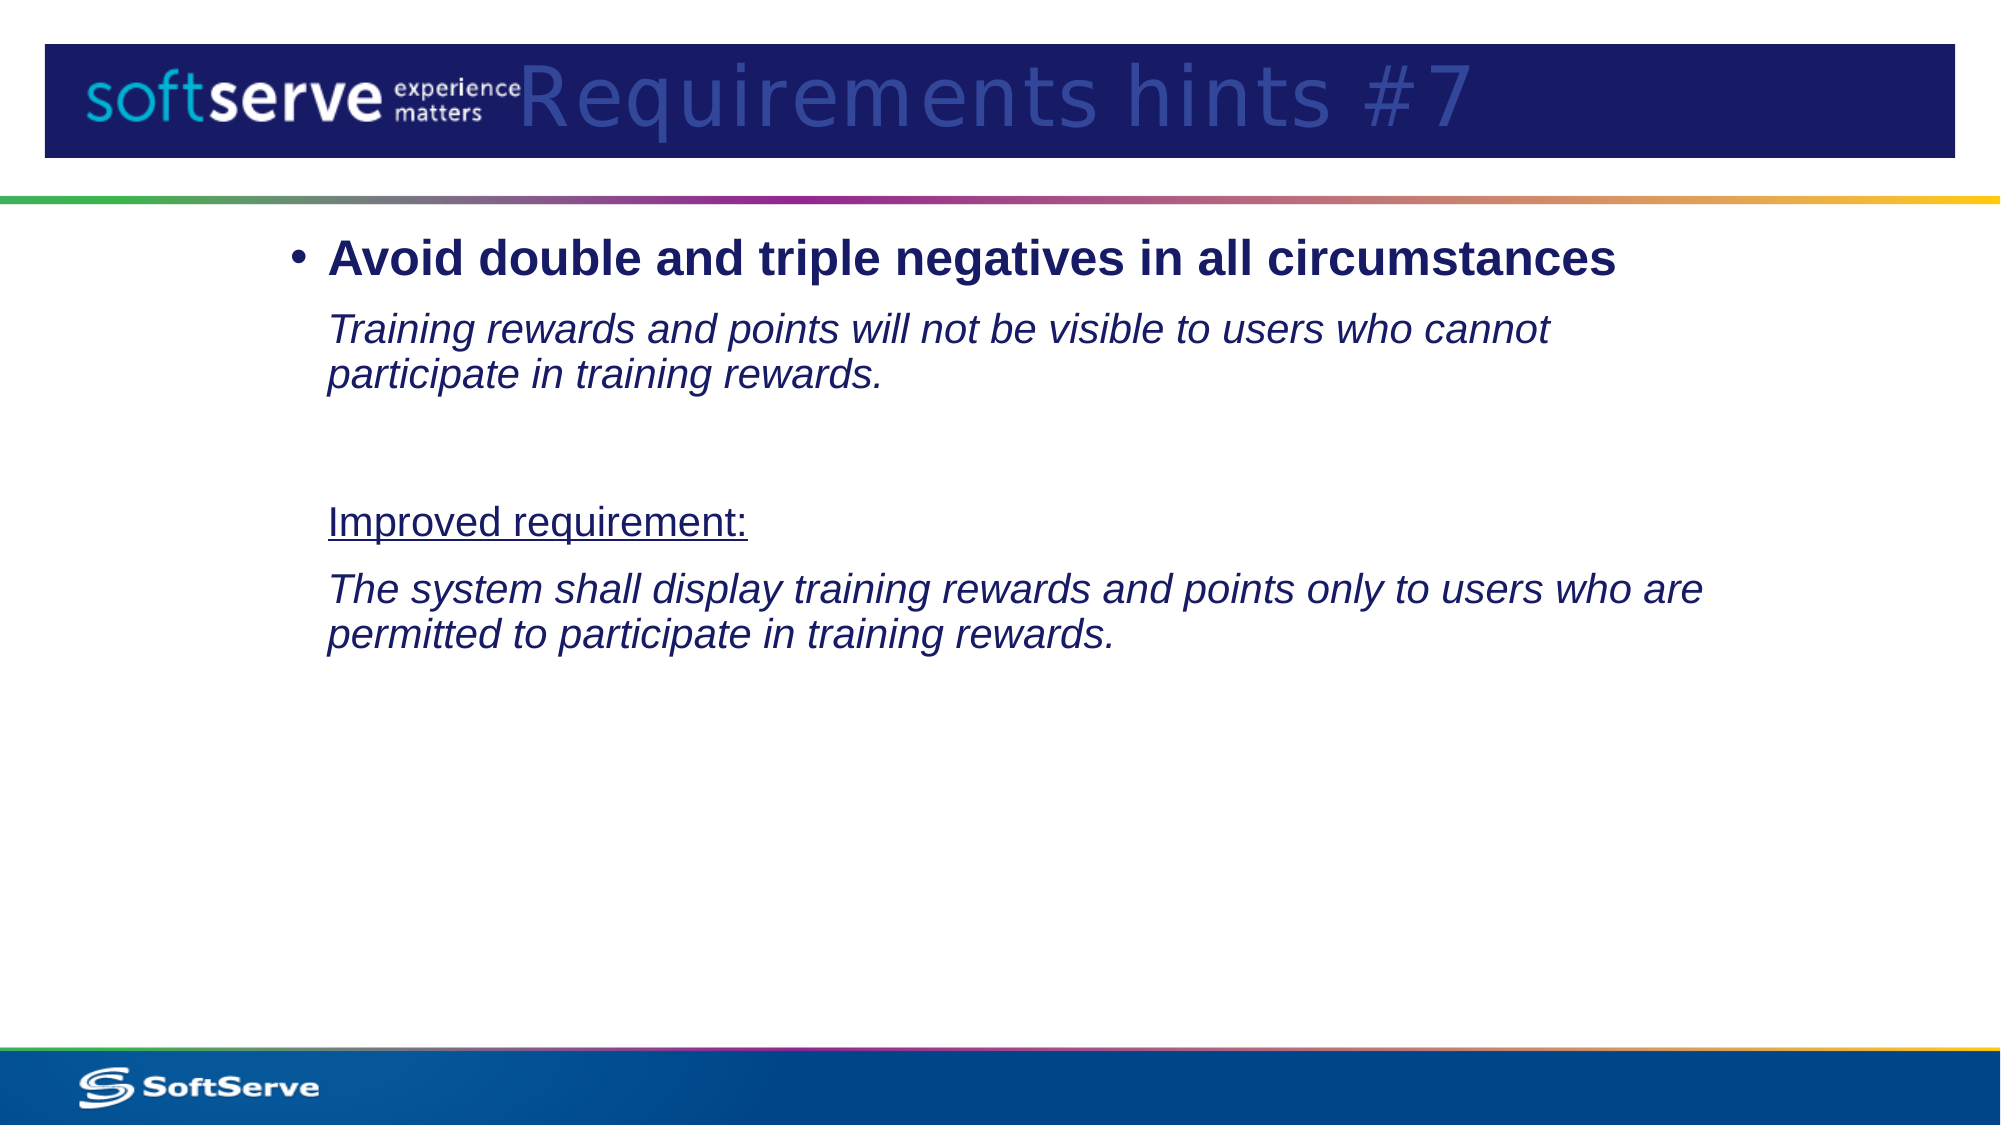

# Requirements hints #7
Avoid double and triple negatives in all circumstances
	Training rewards and points will not be visible to users who cannot participate in training rewards.

	Improved requirement:
	The system shall display training rewards and points only to users who are permitted to participate in training rewards.